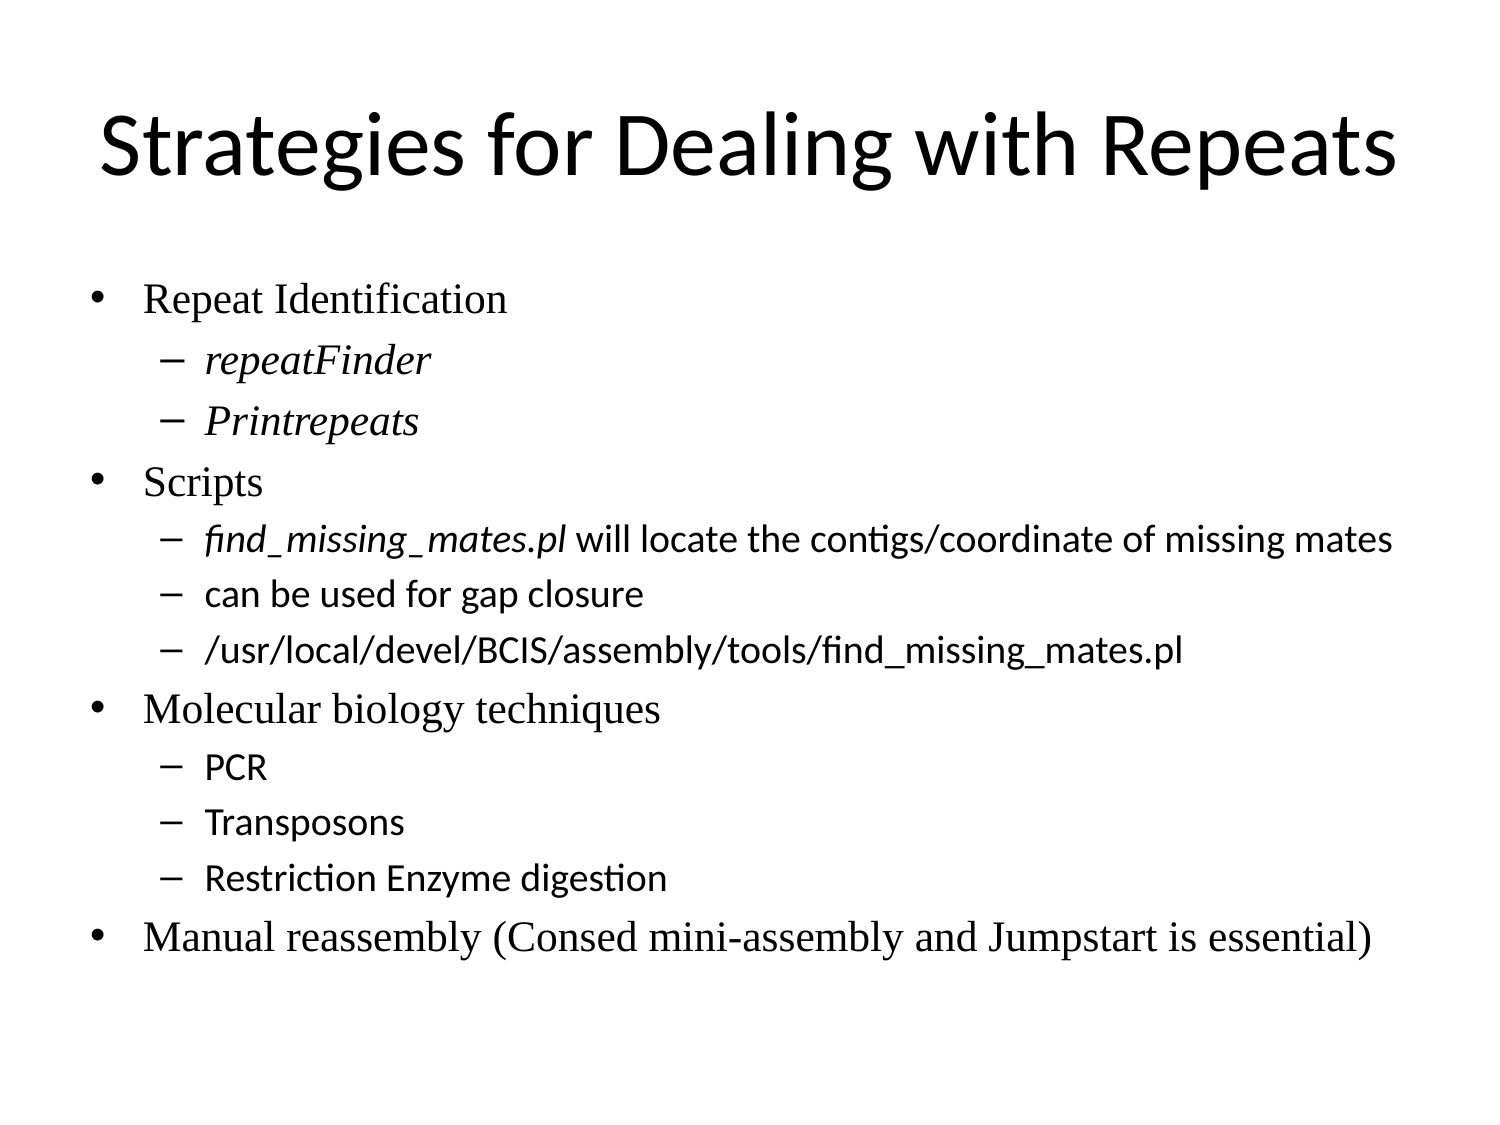

# Strategies for Dealing with Repeats
Repeat Identification
repeatFinder
Printrepeats
Scripts
find_missing_mates.pl will locate the contigs/coordinate of missing mates
can be used for gap closure
/usr/local/devel/BCIS/assembly/tools/find_missing_mates.pl
Molecular biology techniques
PCR
Transposons
Restriction Enzyme digestion
Manual reassembly (Consed mini-assembly and Jumpstart is essential)